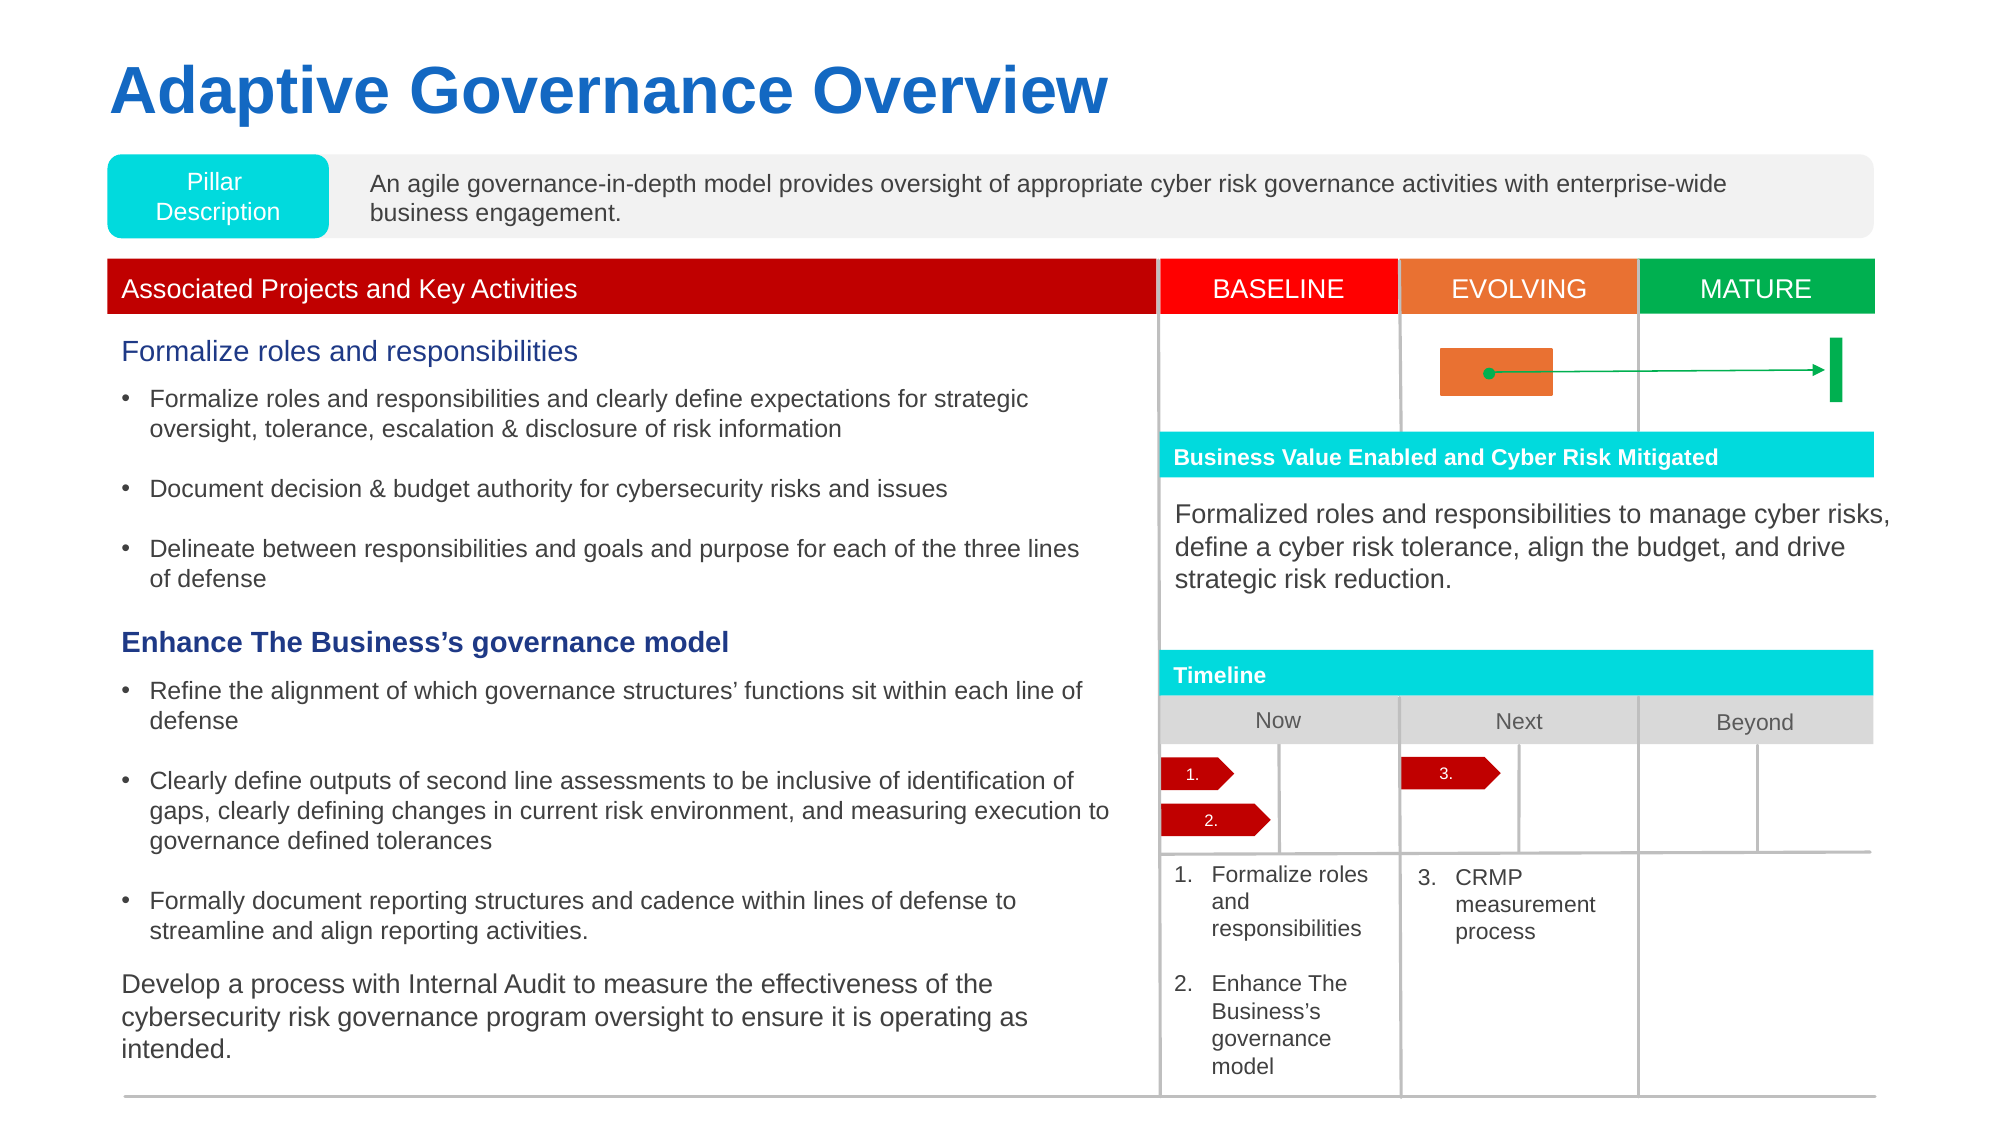

Adaptive Governance Overview

Pillar
Description
An agile governance-in-depth model provides oversight of appropriate cyber risk governance activities with enterprise-wide business engagement.

Associated Projects and Key Activities
EVOLVING
BASELINE
MATURE
Formalize roles and responsibilities

Formalize roles and responsibilities and clearly define expectations for strategic oversight, tolerance, escalation & disclosure of risk information
Document decision & budget authority for cybersecurity risks and issues
Delineate between responsibilities and goals and purpose for each of the three lines of defense

Business Value Enabled and Cyber Risk Mitigated
Formalized roles and responsibilities to manage cyber risks, define a cyber risk tolerance, align the budget, and drive strategic risk reduction.
Enhance The Business’s governance model

Timeline
Refine the alignment of which governance structures’ functions sit within each line of defense
Clearly define outputs of second line assessments to be inclusive of identification of gaps, clearly defining changes in current risk environment, and measuring execution to governance defined tolerances
Formally document reporting structures and cadence within lines of defense to streamline and align reporting activities.

Now
Next
Beyond
3.
1.
2.
Formalize roles and responsibilities

Enhance The Business’s governance model
CRMP measurement process
Develop a process with Internal Audit to measure the effectiveness of the cybersecurity risk governance program oversight to ensure it is operating as intended.